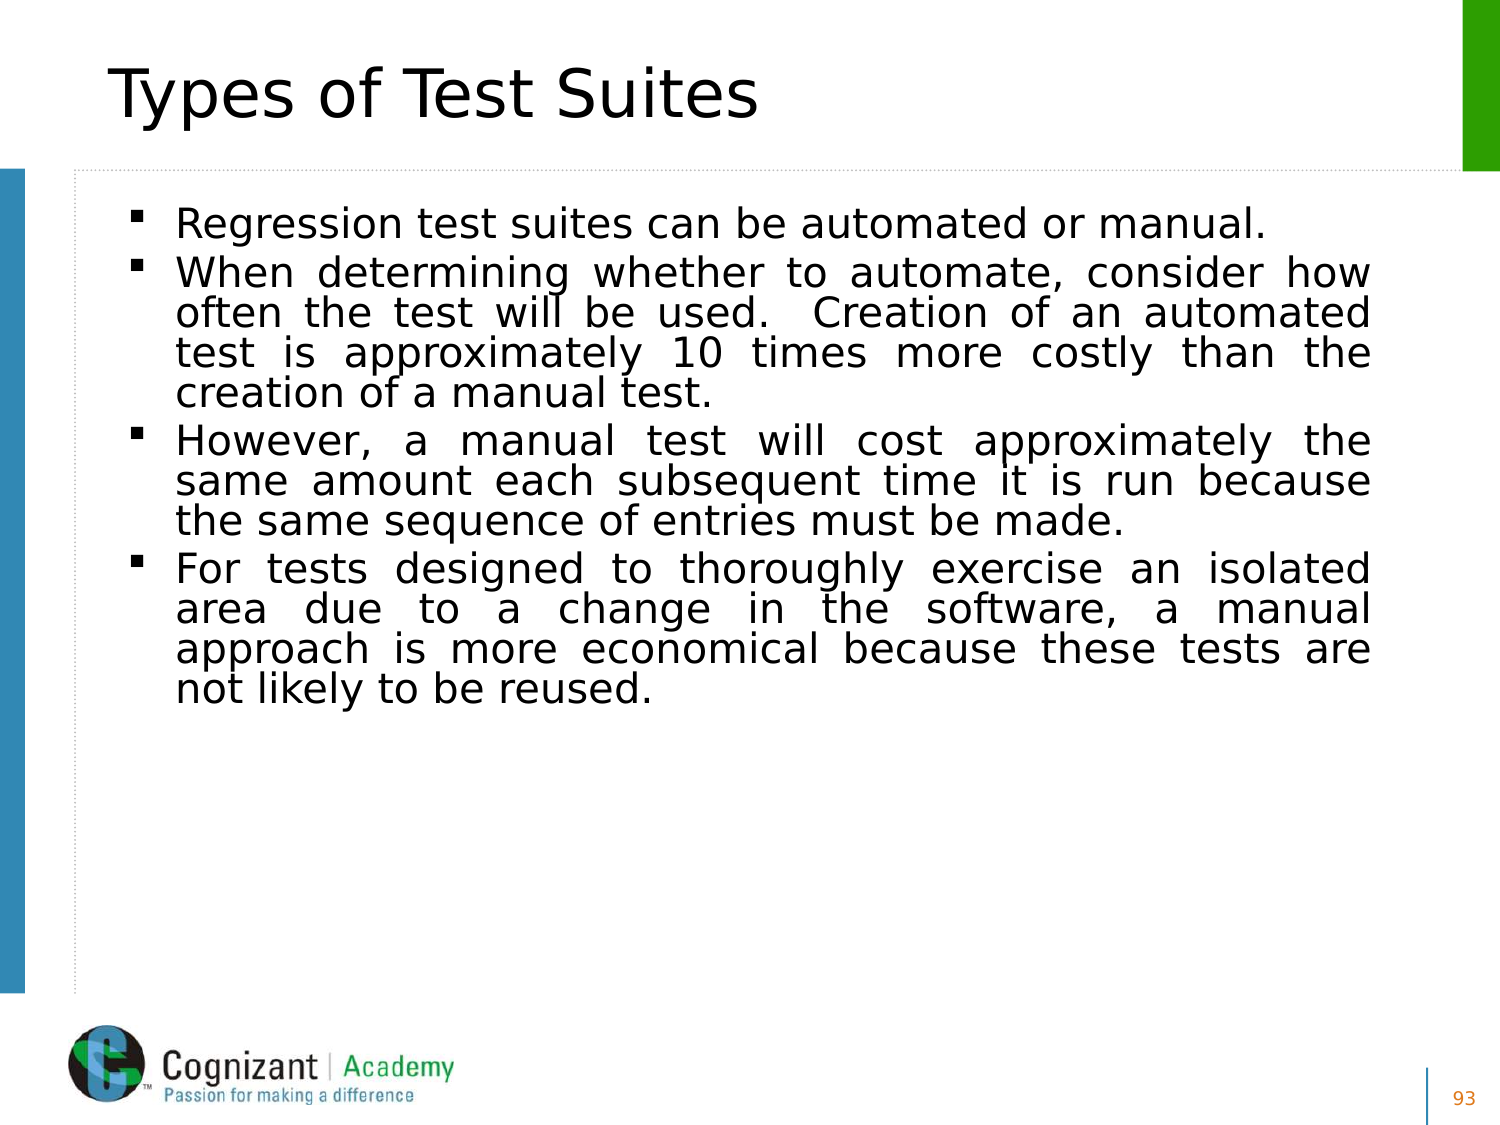

# Types of Test Suites
Regression test suites can be automated or manual.
When determining whether to automate, consider how often the test will be used.  Creation of an automated test is approximately 10 times more costly than the creation of a manual test.
However, a manual test will cost approximately the same amount each subsequent time it is run because the same sequence of entries must be made.
For tests designed to thoroughly exercise an isolated area due to a change in the software, a manual approach is more economical because these tests are not likely to be reused.

93